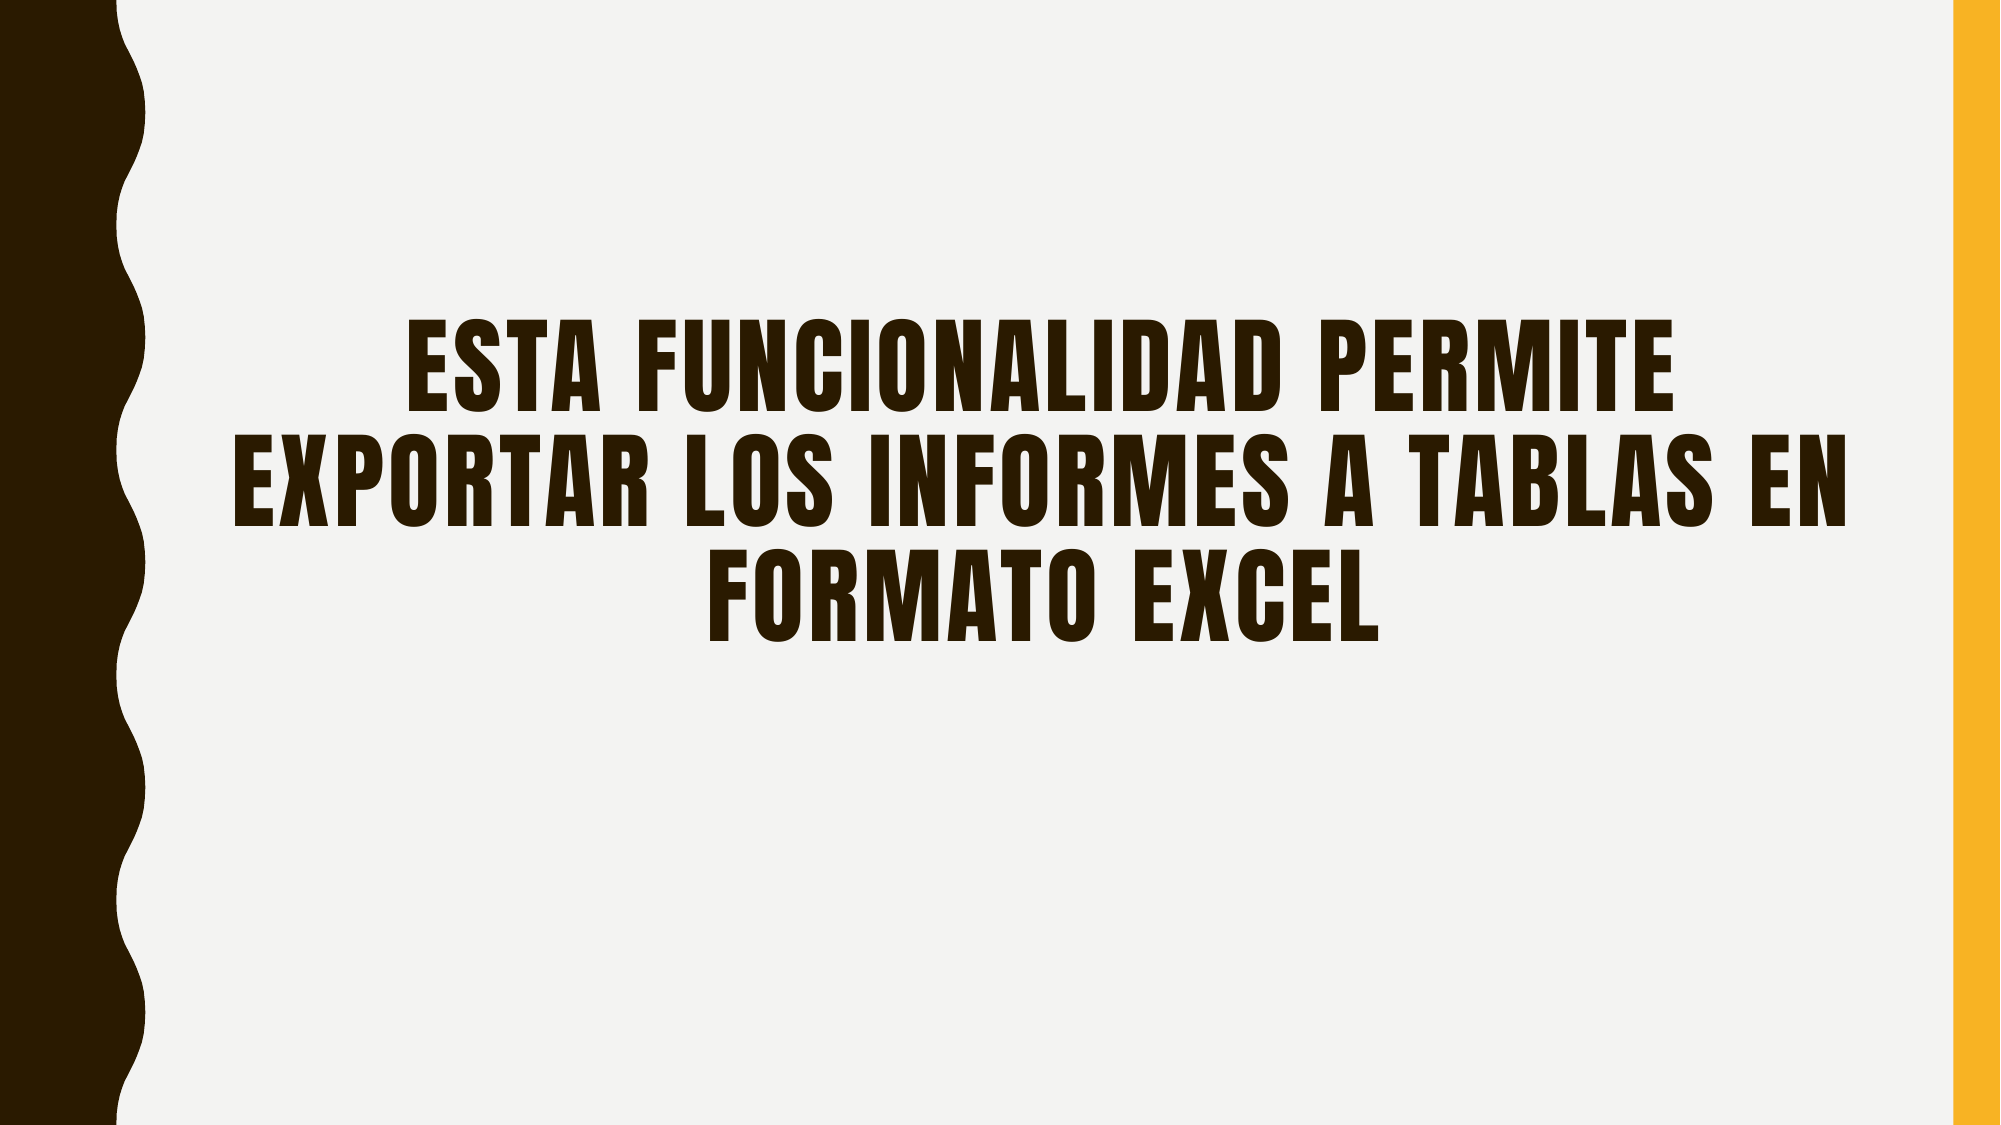

# Esta funcionalidad permite exportar los informes a tablas en formato excel